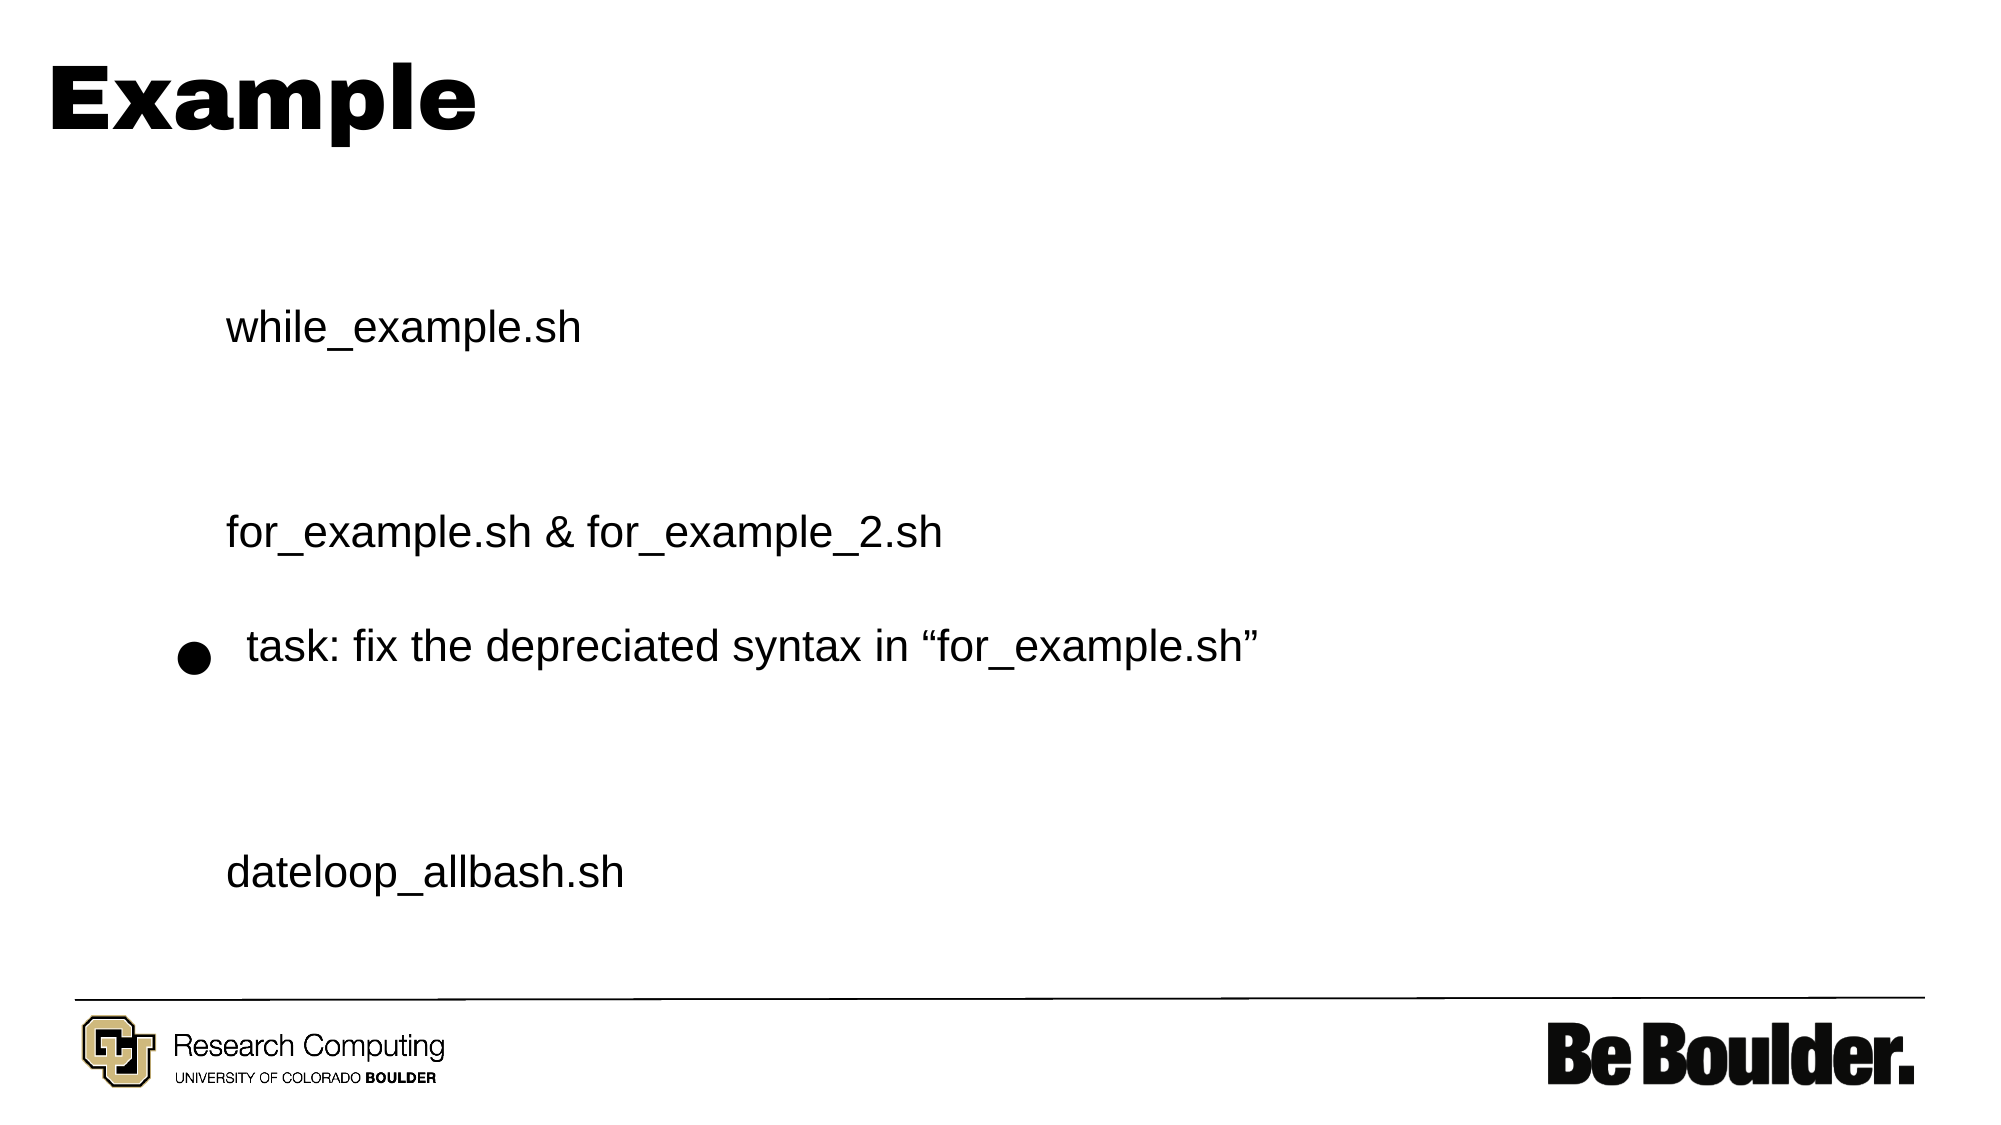

# Example
while_example.sh

for_example.sh & for_example_2.sh
task: fix the depreciated syntax in “for_example.sh”

dateloop_allbash.sh